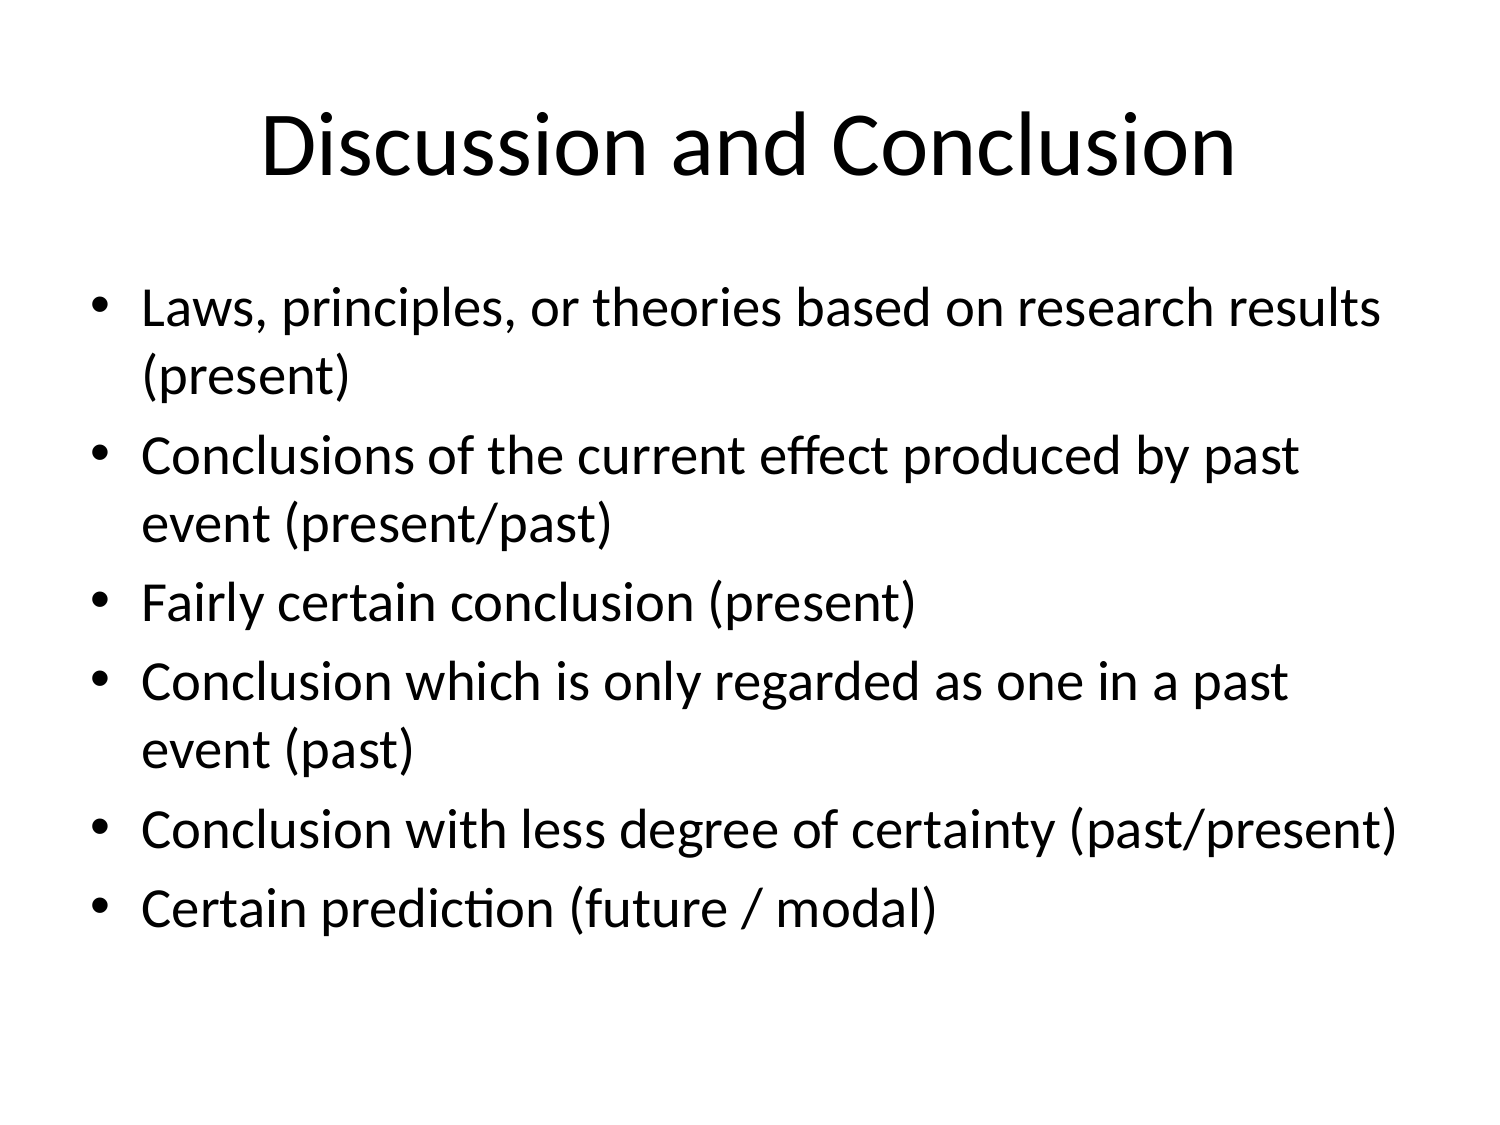

# Discussion and Conclusion
Laws, principles, or theories based on research results (present)
Conclusions of the current effect produced by past event (present/past)
Fairly certain conclusion (present)
Conclusion which is only regarded as one in a past event (past)
Conclusion with less degree of certainty (past/present)
Certain prediction (future / modal)